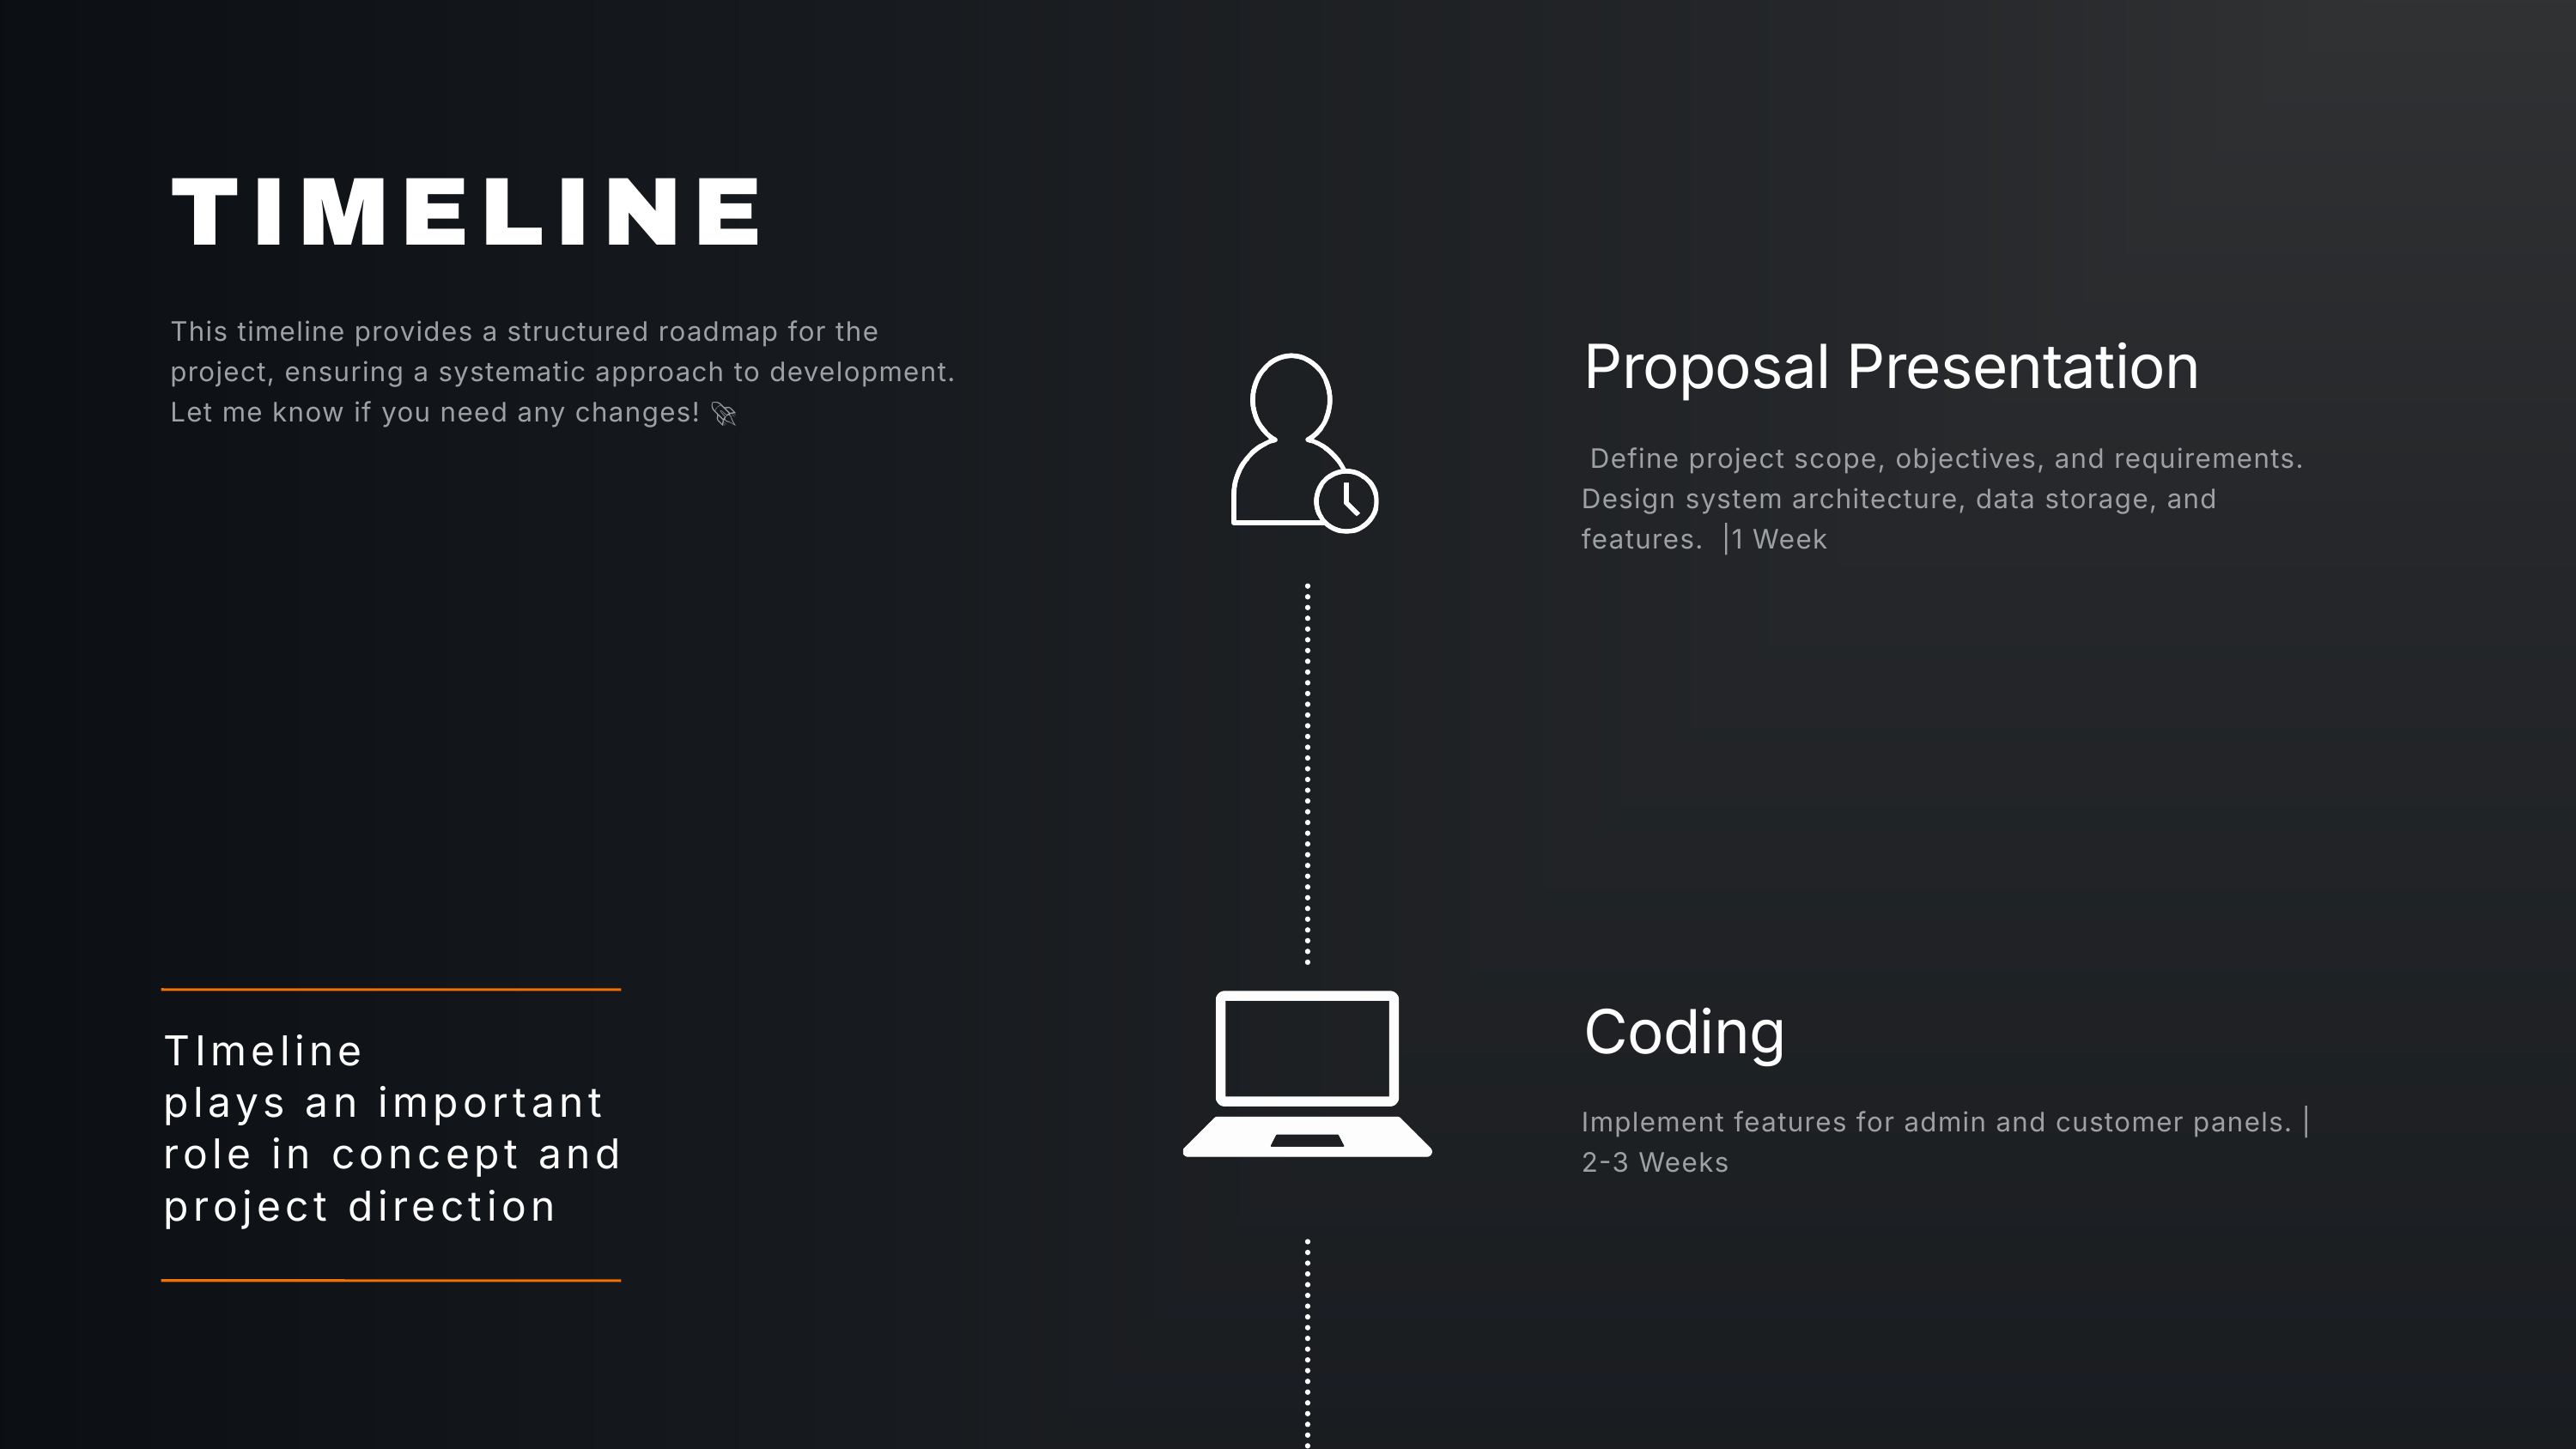

TIMELINE
This timeline provides a structured roadmap for the project, ensuring a systematic approach to development. Let me know if you need any changes! 🚀
Proposal Presentation

 Define project scope, objectives, and requirements. Design system architecture, data storage, and features.  |1 Week

Coding

TImeline
plays an important
role in concept and
project direction
Implement features for admin and customer panels. | 2-3 Weeks